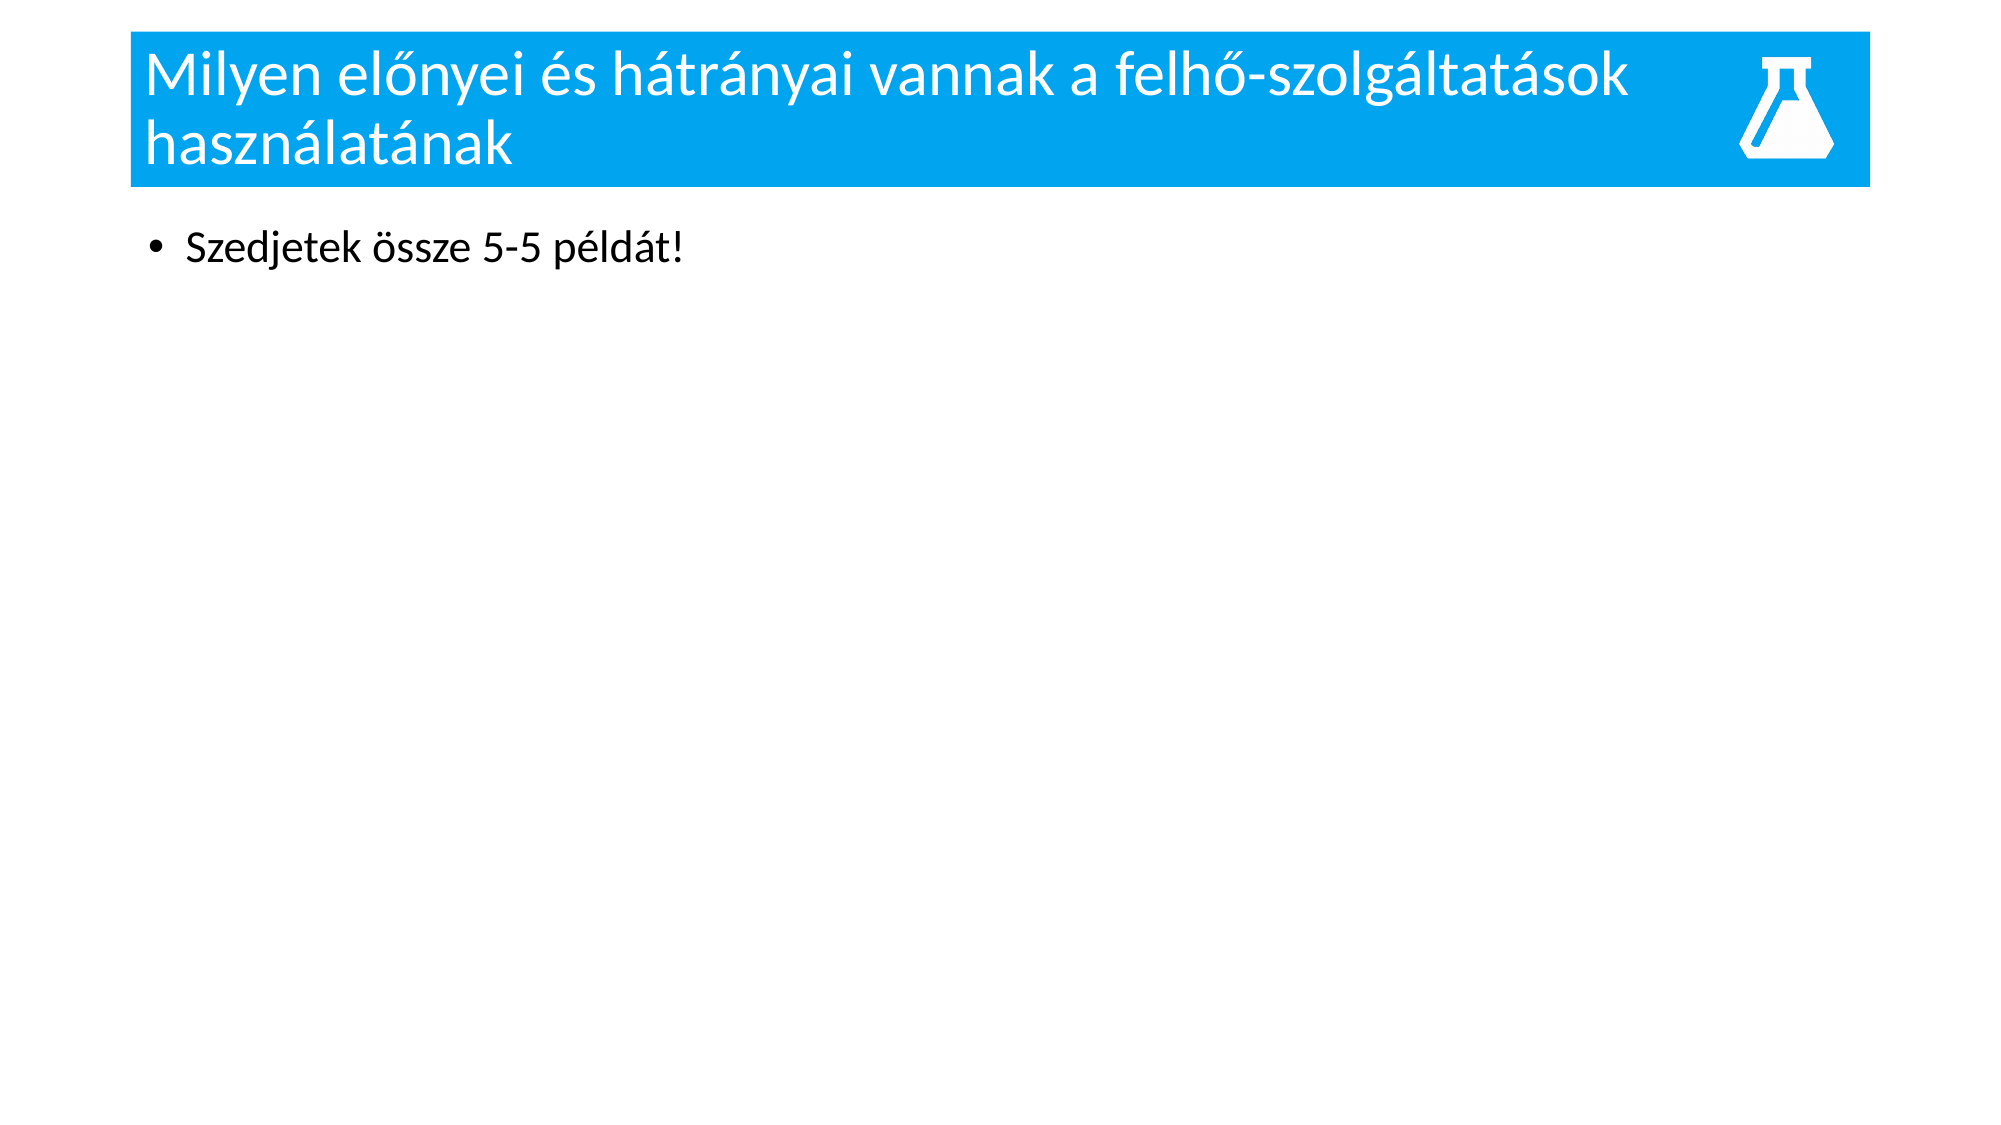

# Milyen előnyei és hátrányai vannak a felhő-szolgáltatások használatának
Szedjetek össze 5-5 példát!